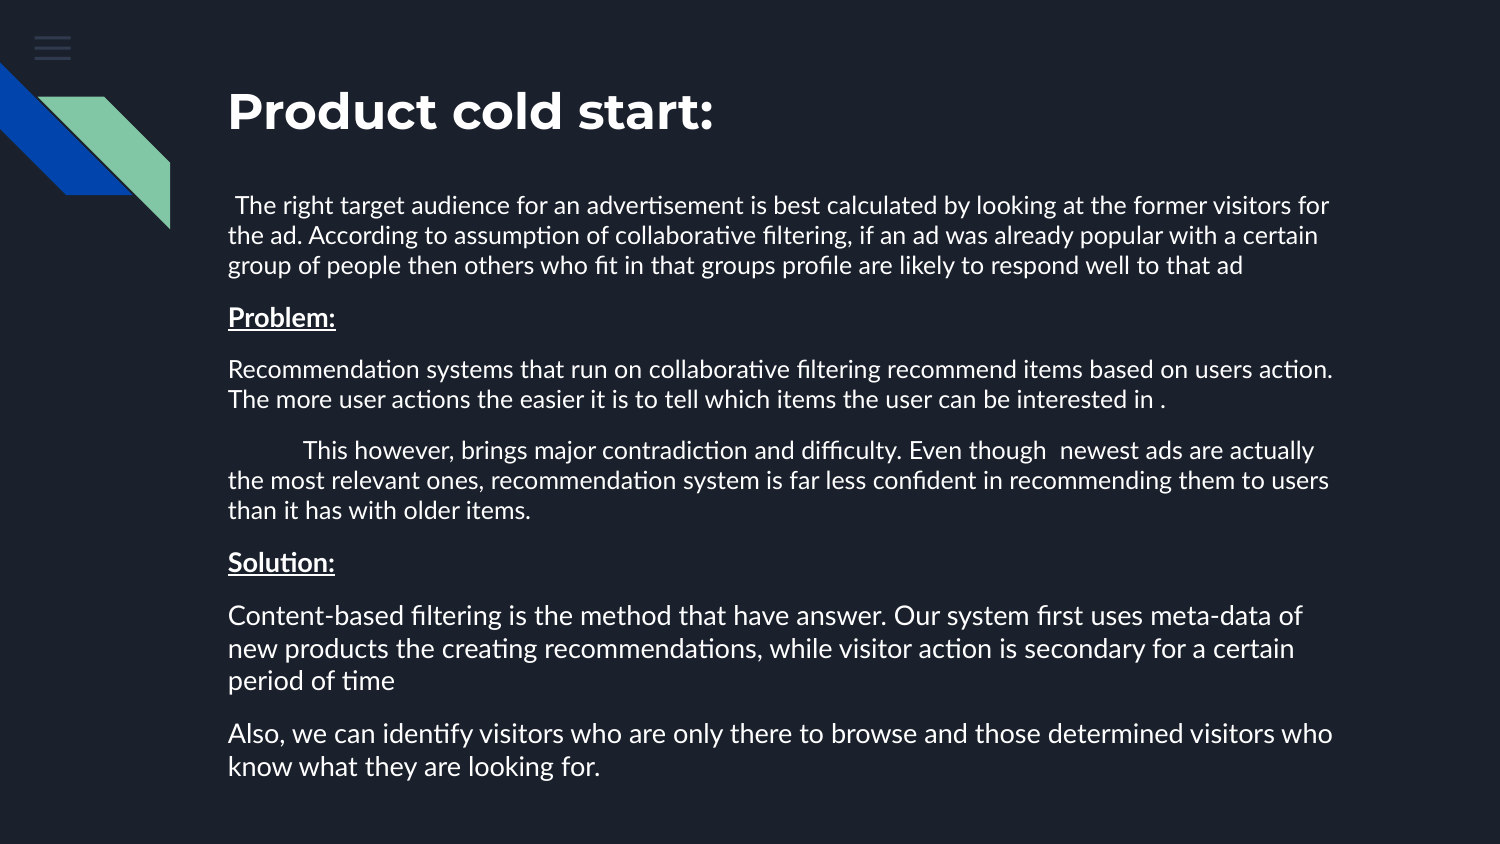

# Product cold start:
 The right target audience for an advertisement is best calculated by looking at the former visitors for the ad. According to assumption of collaborative filtering, if an ad was already popular with a certain group of people then others who fit in that groups profile are likely to respond well to that ad
Problem:
Recommendation systems that run on collaborative filtering recommend items based on users action. The more user actions the easier it is to tell which items the user can be interested in .
This however, brings major contradiction and difficulty. Even though  newest ads are actually the most relevant ones, recommendation system is far less confident in recommending them to users than it has with older items.
Solution:
Content-based filtering is the method that have answer. Our system first uses meta-data of new products the creating recommendations, while visitor action is secondary for a certain period of time
Also, we can identify visitors who are only there to browse and those determined visitors who know what they are looking for.